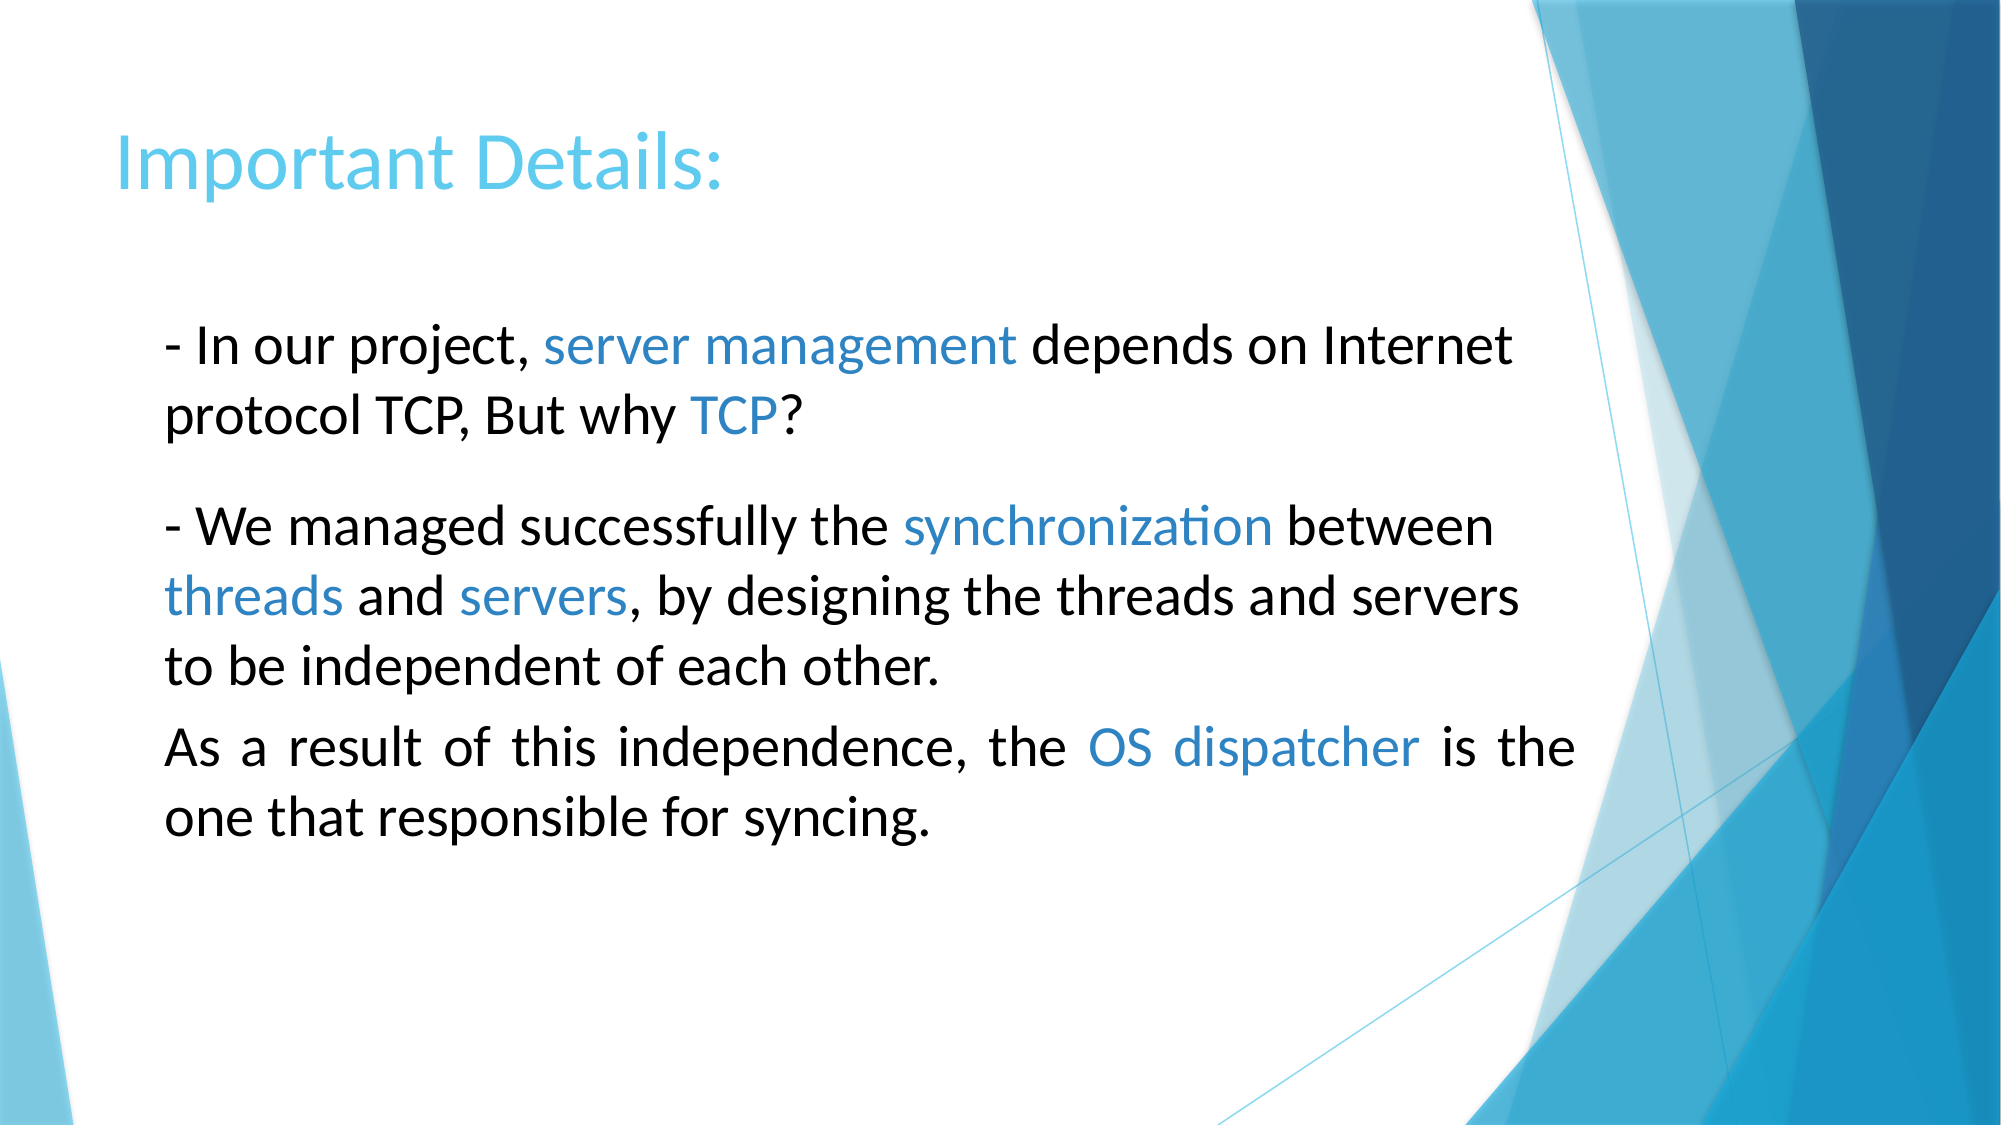

# Important Details:
- In our project, server management depends on Internet protocol TCP, But why TCP?
- We managed successfully the synchronization between threads and servers, by designing the threads and servers to be independent of each other.
As a result of this independence, the OS dispatcher is the one that responsible for syncing.